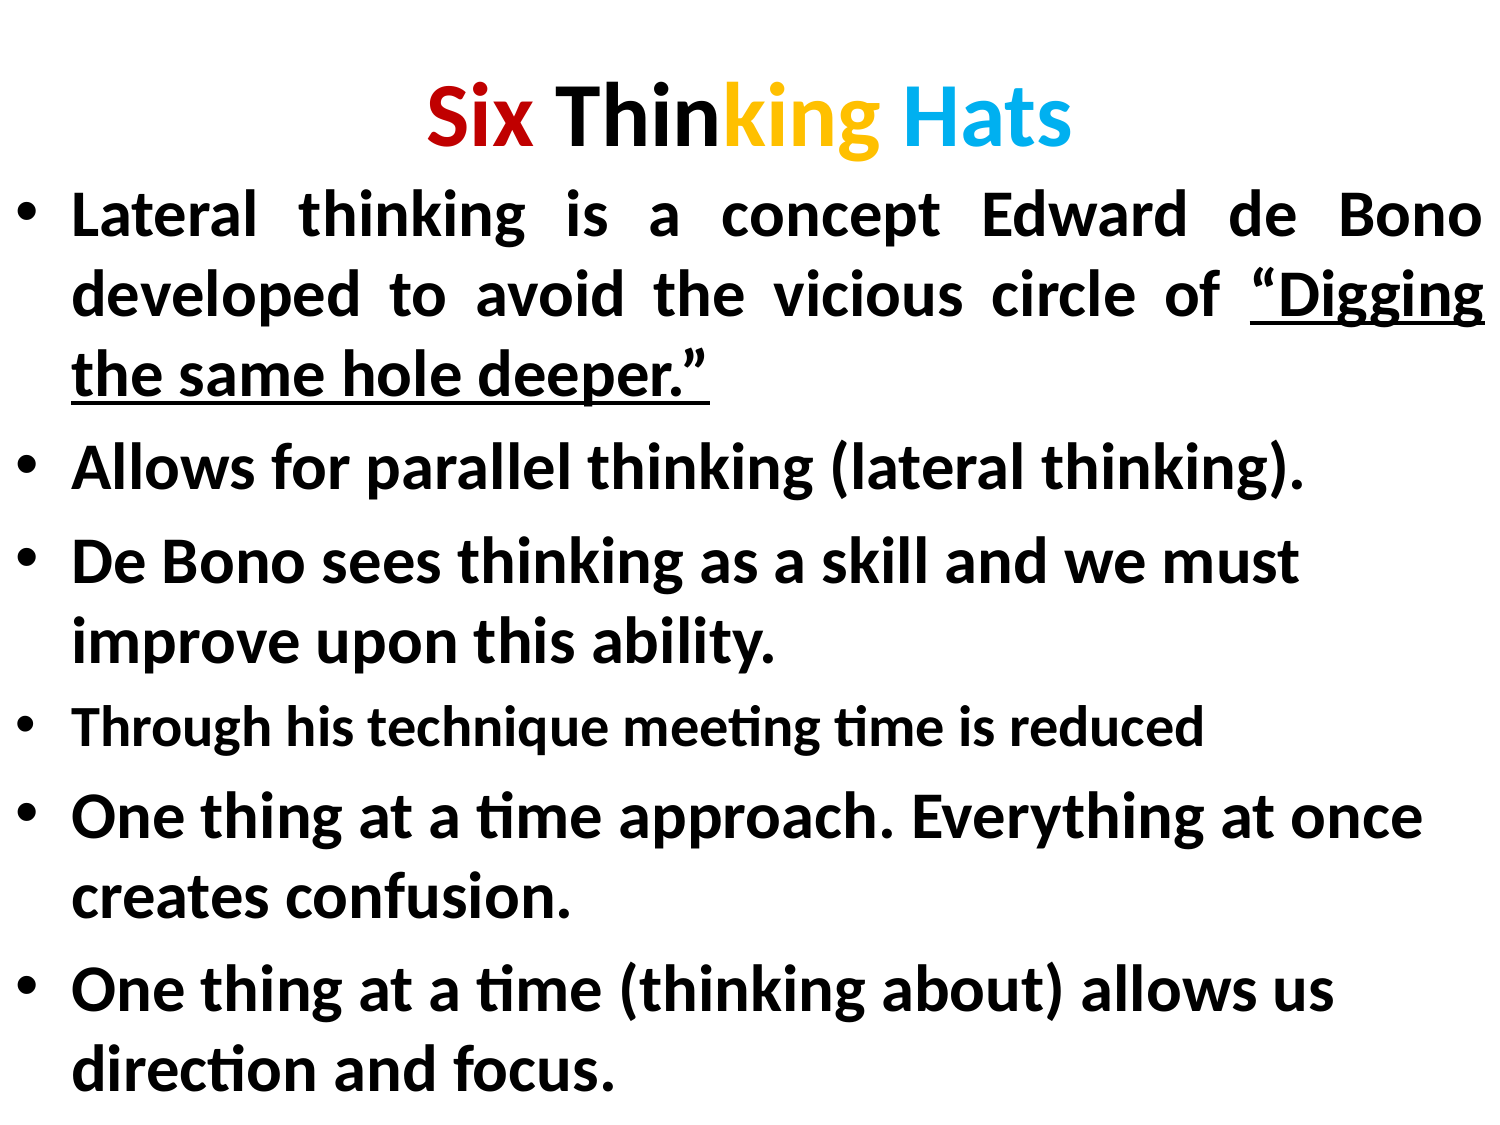

# Six Thinking Hats
Lateral thinking is a concept Edward de Bono developed to avoid the vicious circle of “Digging the same hole deeper.”
Allows for parallel thinking (lateral thinking).
De Bono sees thinking as a skill and we must improve upon this ability.
Through his technique meeting time is reduced
One thing at a time approach. Everything at once creates confusion.
One thing at a time (thinking about) allows us direction and focus.